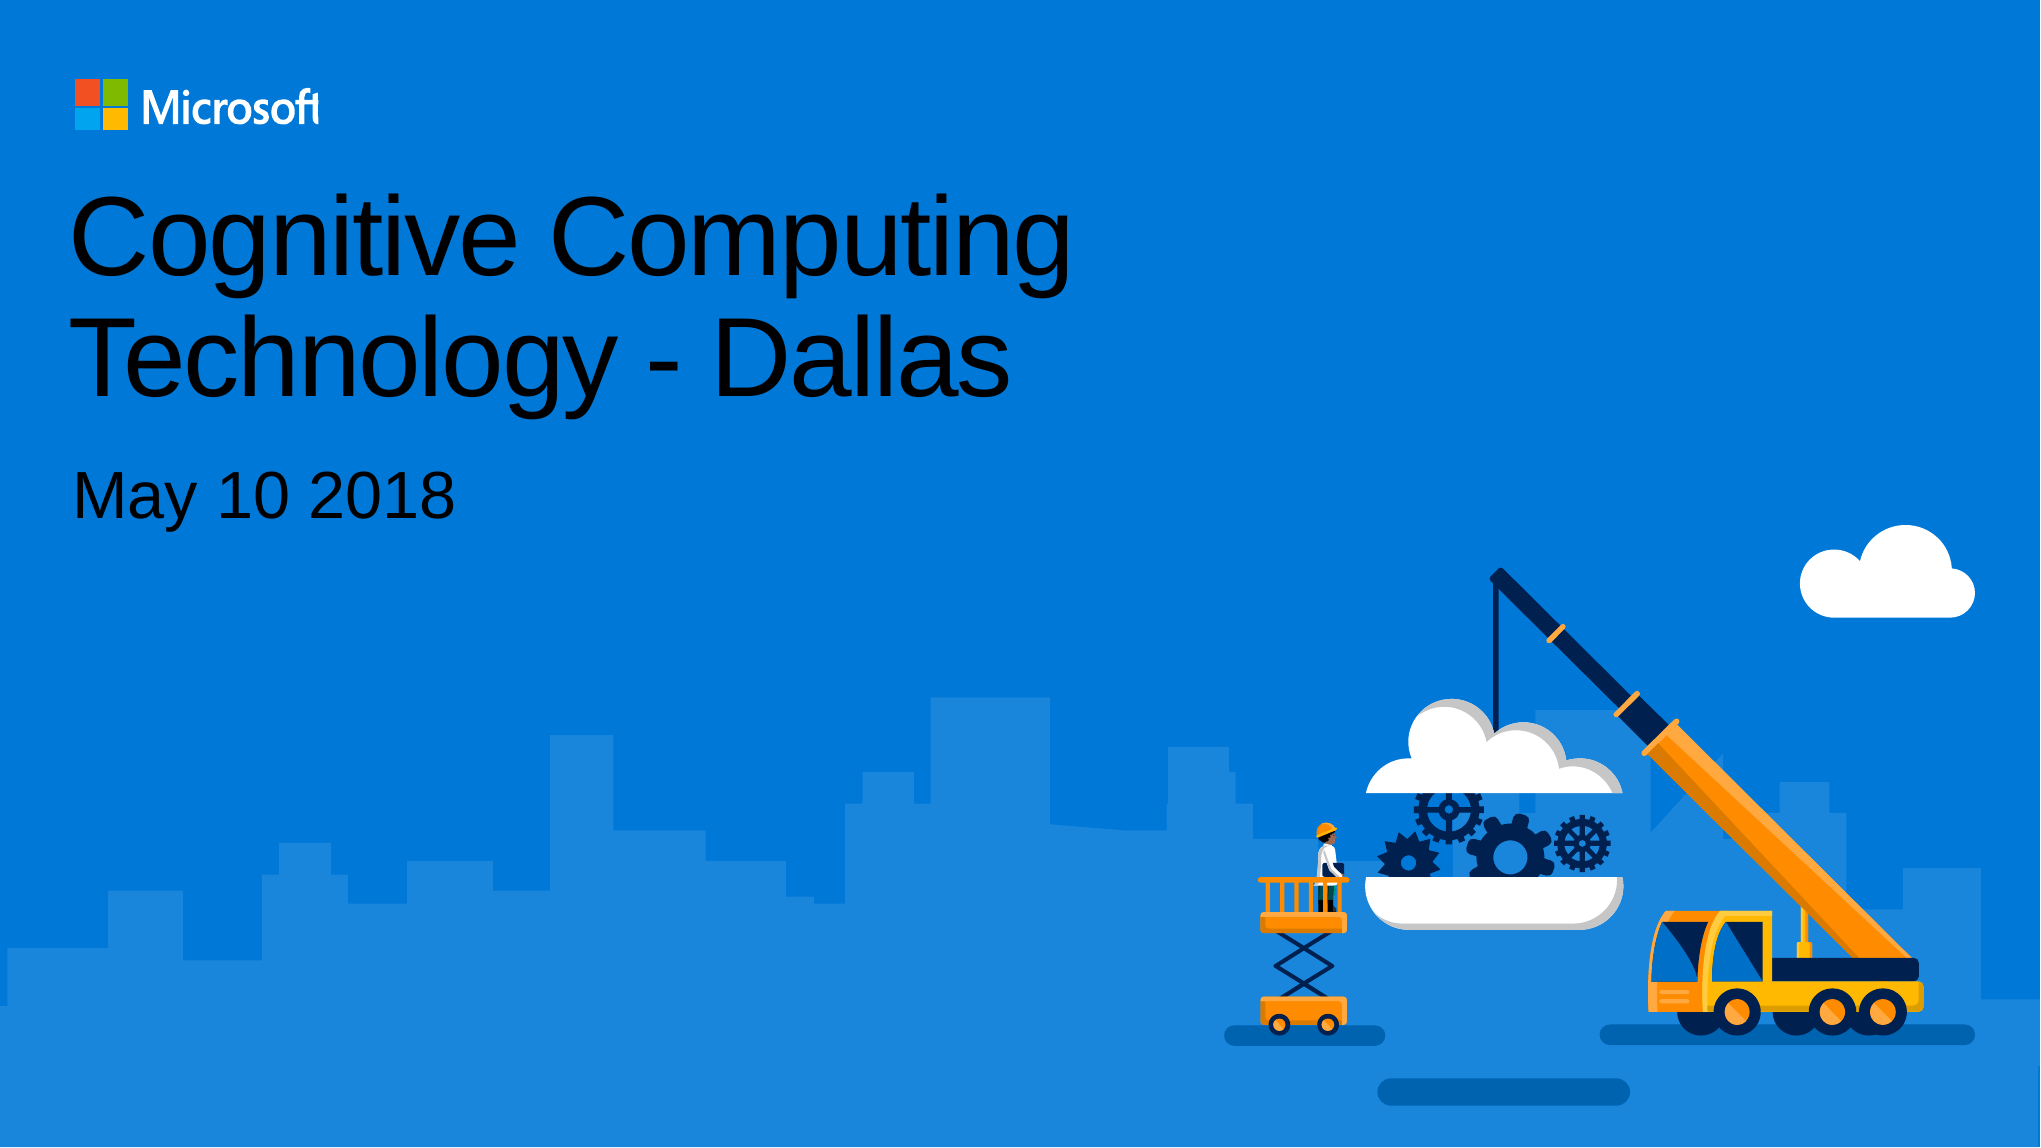

# Cognitive Computing Technology - Dallas
May 10 2018